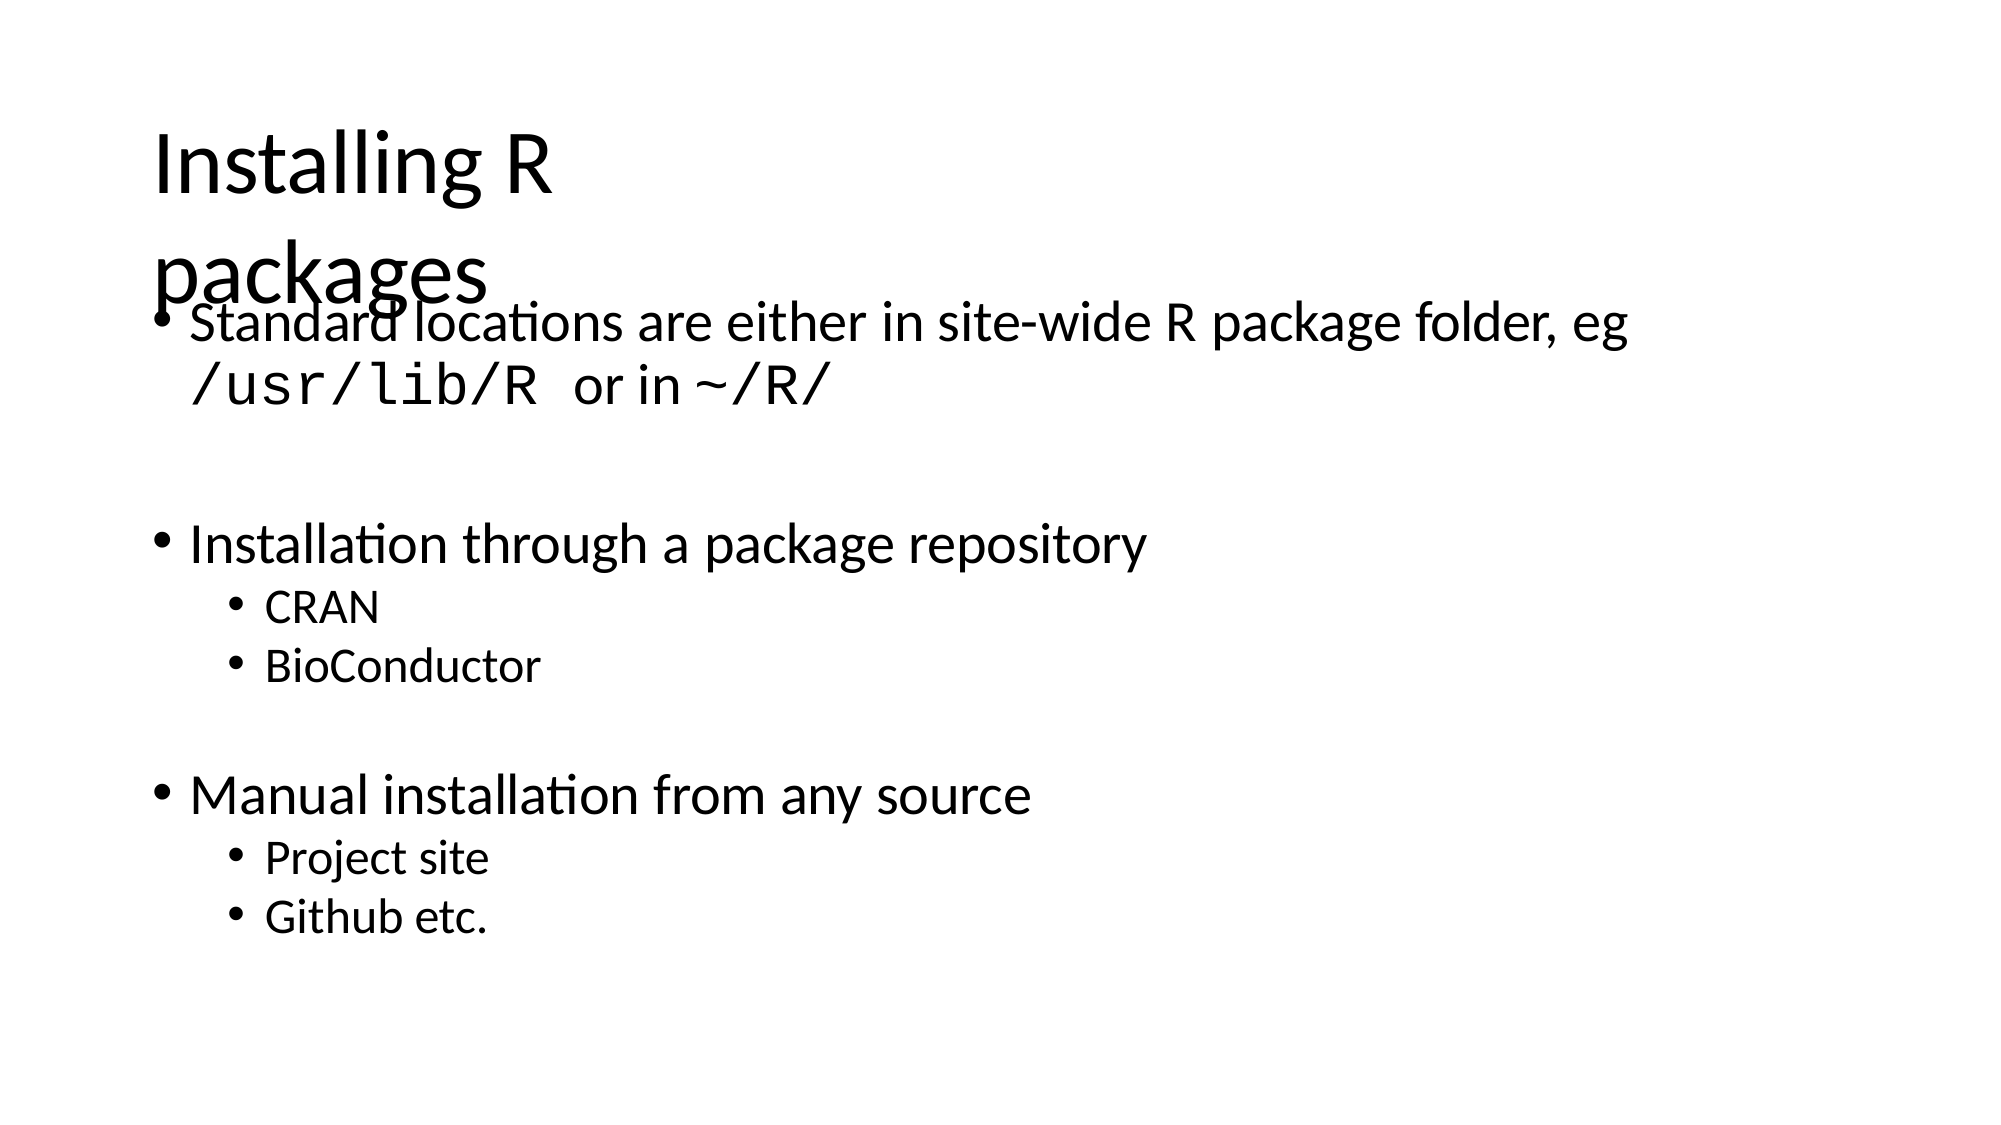

# Installing R packages
Standard locations are either in site-wide R package folder, eg
/usr/lib/R or in ~/R/

Installation through a package repository
CRAN
BioConductor

Manual installation from any source
Project site
Github etc.